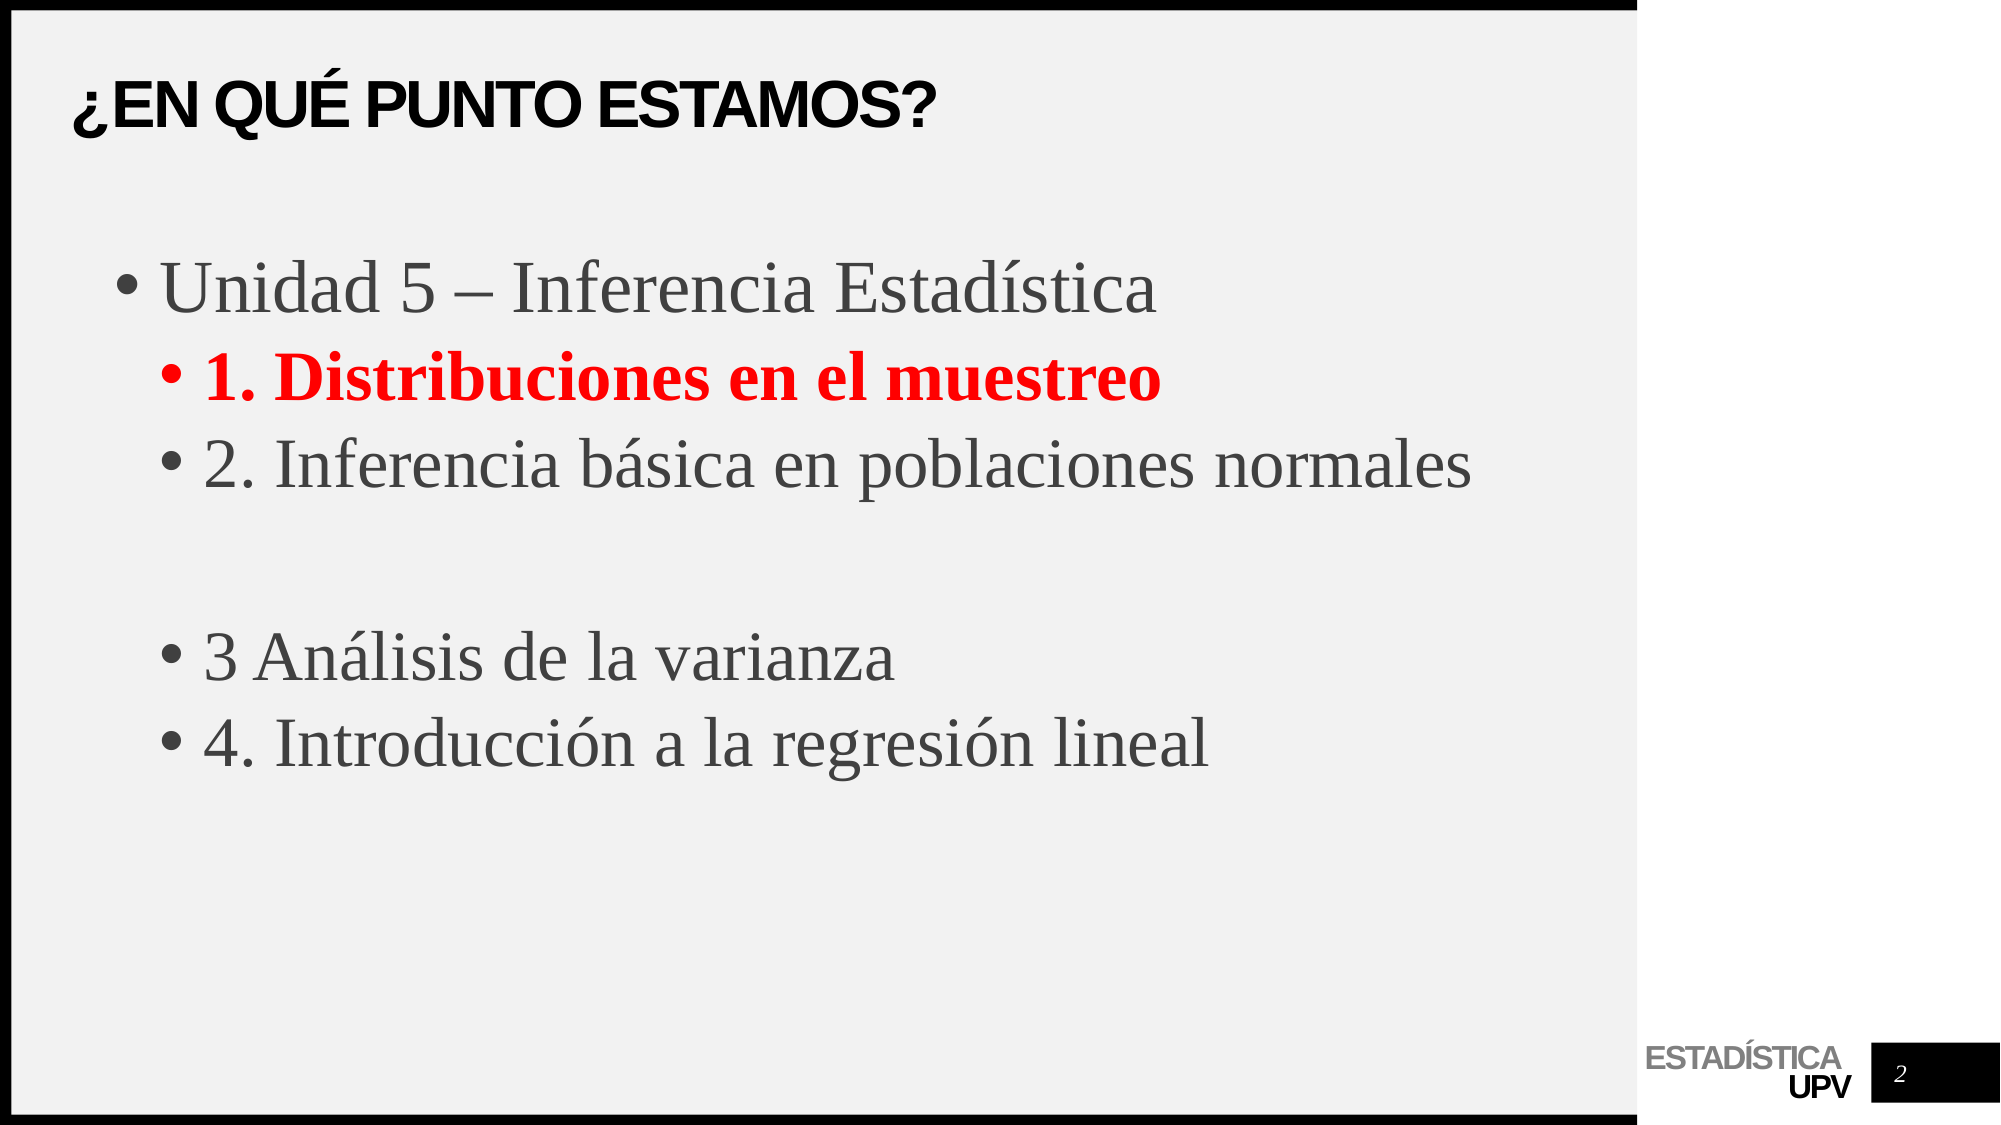

# ¿En qué punto estamos?

Unidad 5 – Inferencia Estadística
1. Distribuciones en el muestreo
2. Inferencia básica en poblaciones normales

3 Análisis de la varianza
4. Introducción a la regresión lineal

2